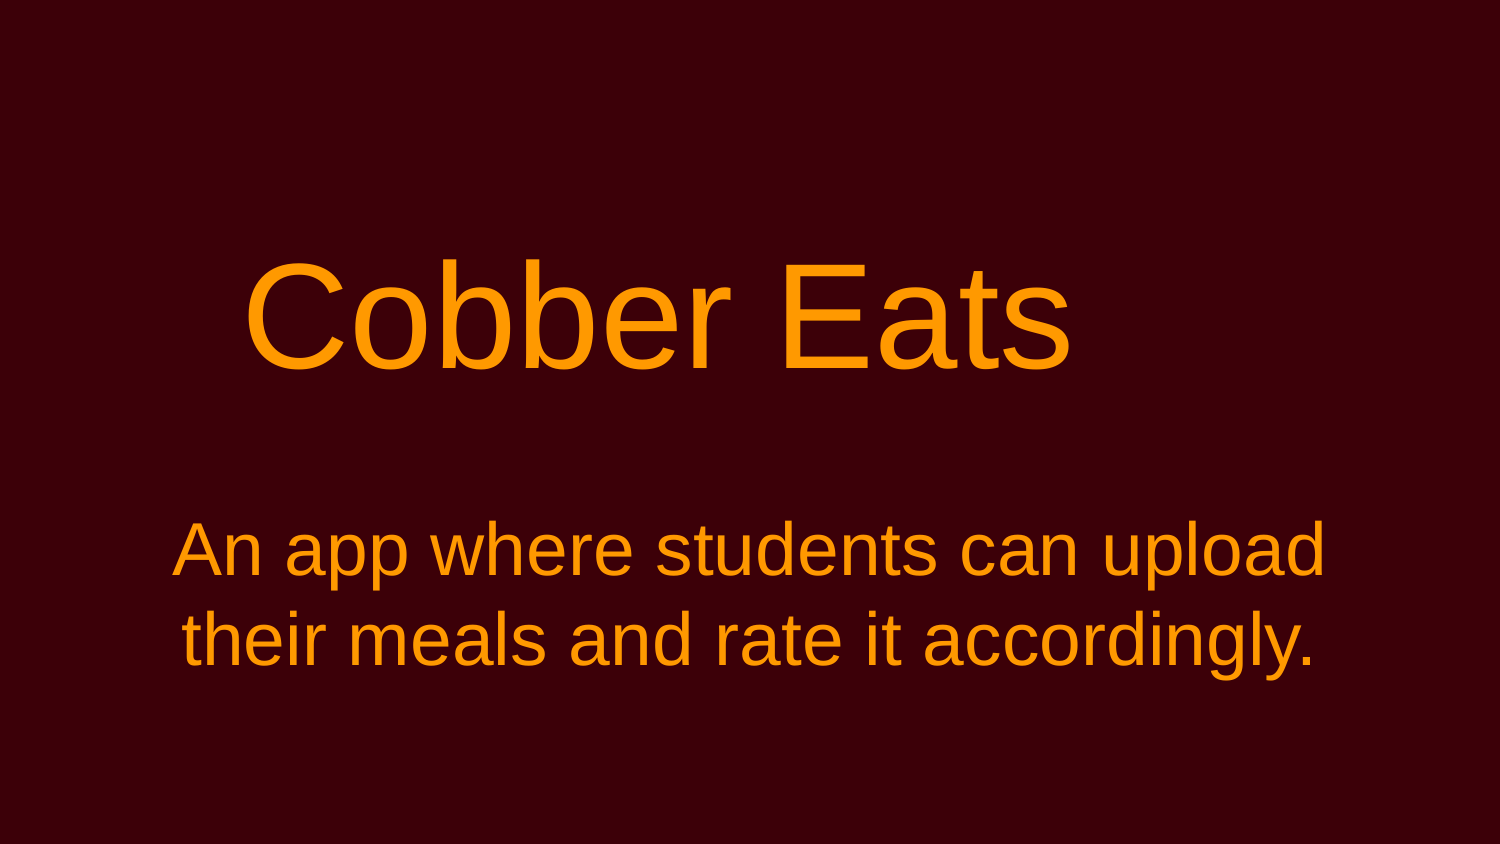

Cobber Eats
# An app where students can upload their meals and rate it accordingly.